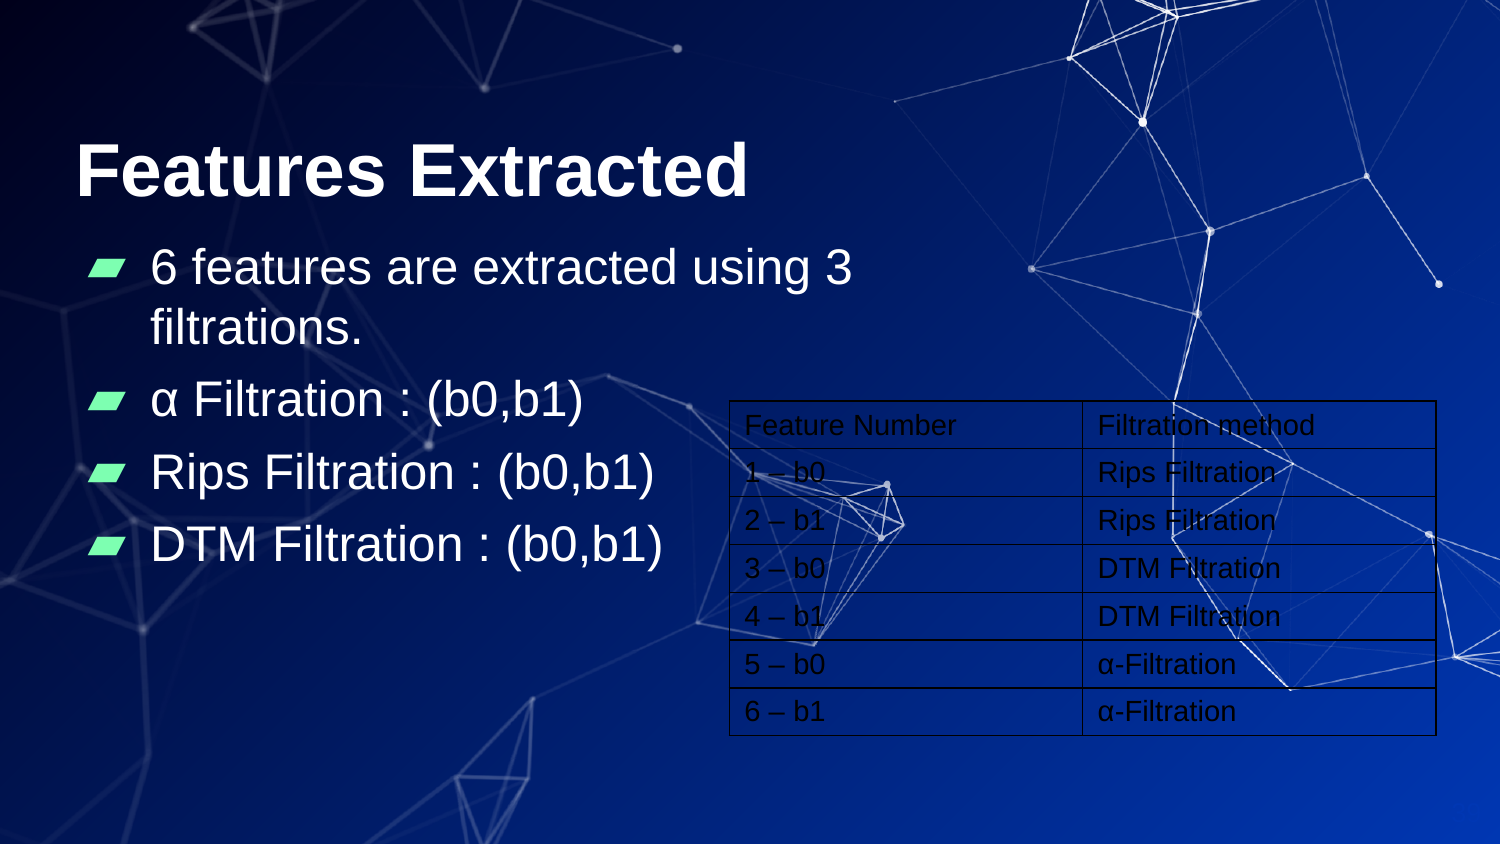

# Features Extracted
6 features are extracted using 3 filtrations.
α Filtration : (b0,b1)
Rips Filtration : (b0,b1)
DTM Filtration : (b0,b1)

| Feature Number | Filtration method |
| --- | --- |
| 1 – b0 | Rips Filtration |
| 2 – b1 | Rips Filtration |
| 3 – b0 | DTM Filtration |
| 4 – b1 | DTM Filtration |
| 5 – b0 | α-Filtration |
| 6 – b1 | α-Filtration |
39